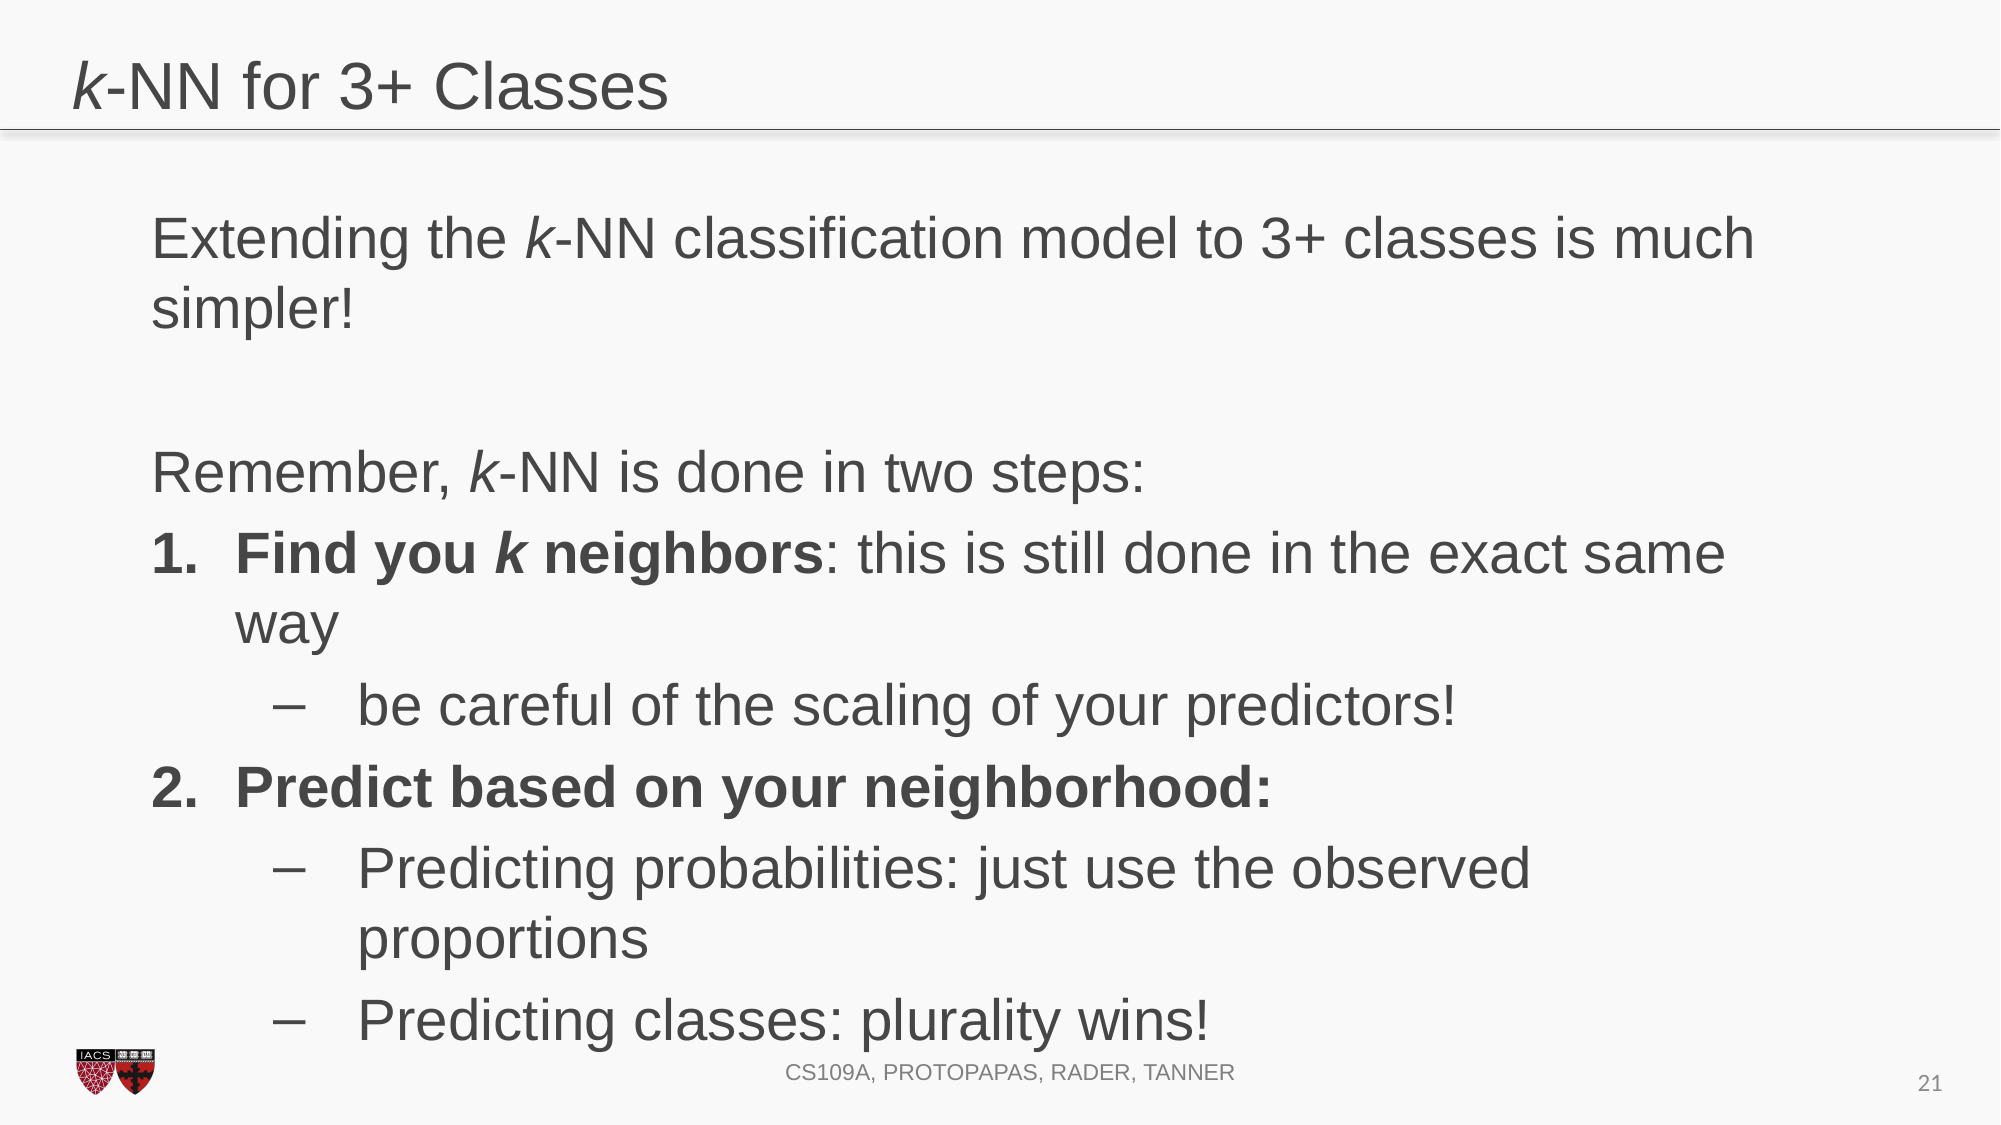

# k-NN for 3+ Classes
Extending the k-NN classification model to 3+ classes is much simpler!

Remember, k-NN is done in two steps:
Find you k neighbors: this is still done in the exact same way
be careful of the scaling of your predictors!
Predict based on your neighborhood:
Predicting probabilities: just use the observed proportions
Predicting classes: plurality wins!